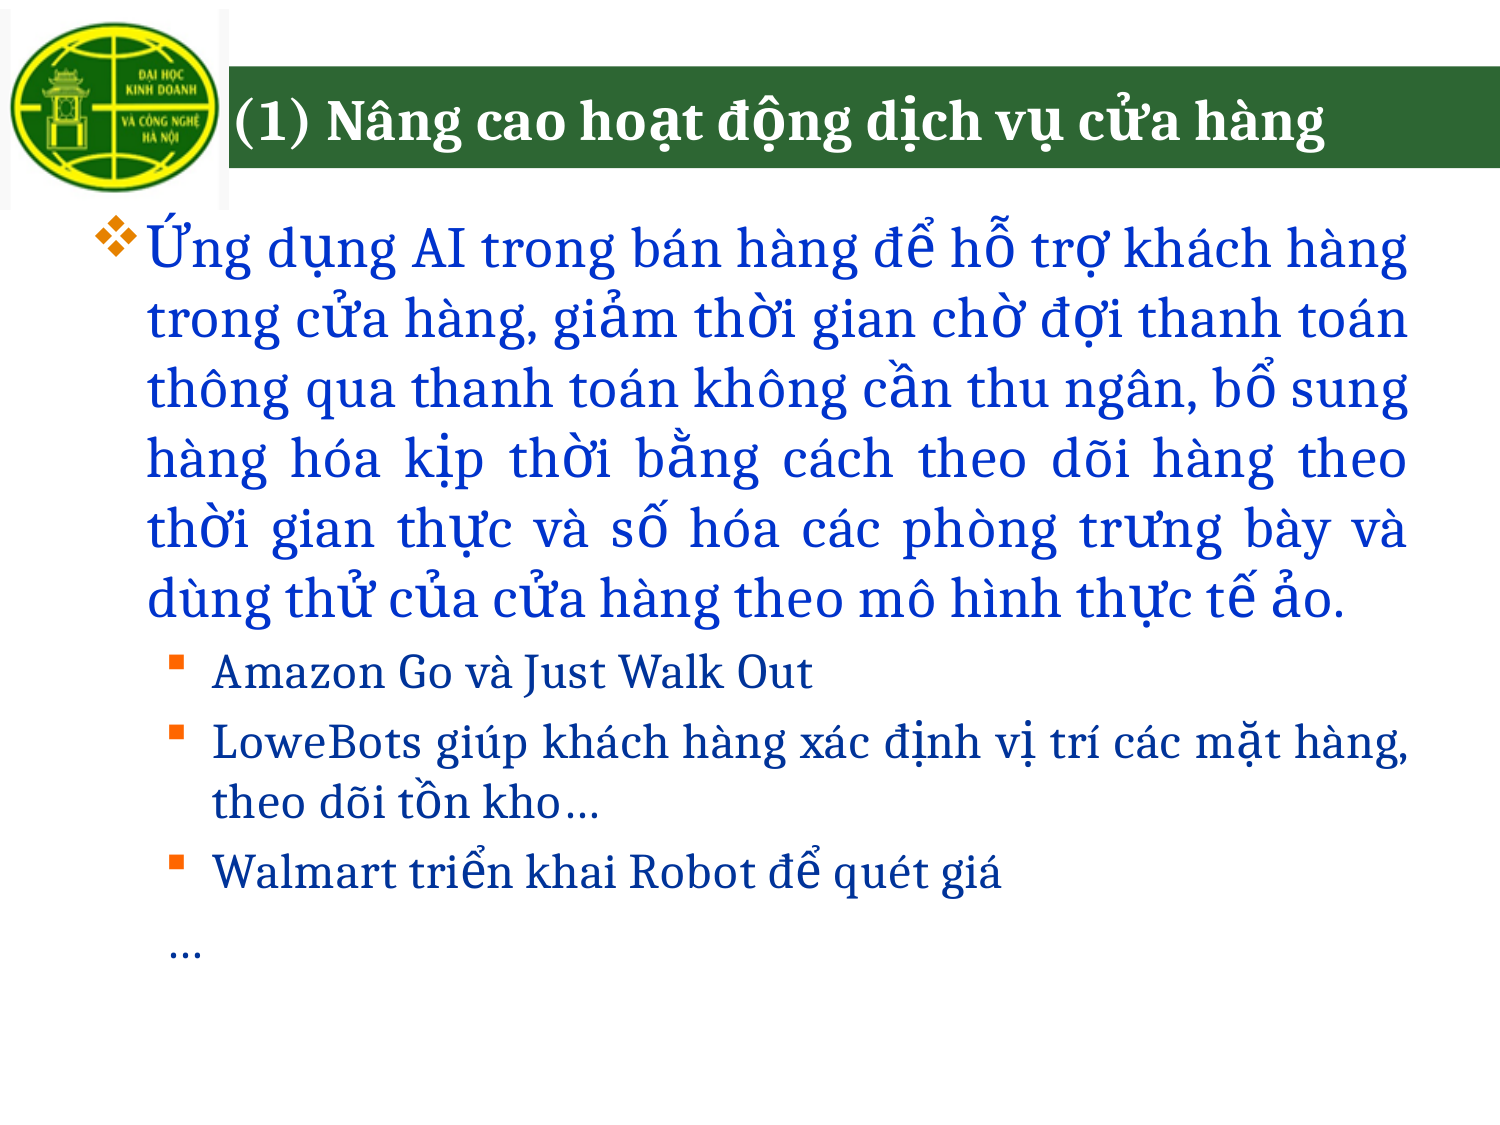

# (1) Nâng cao hoạt động dịch vụ cửa hàng
Ứng dụng AI trong bán hàng để hỗ trợ khách hàng trong cửa hàng, giảm thời gian chờ đợi thanh toán thông qua thanh toán không cần thu ngân, bổ sung hàng hóa kịp thời bằng cách theo dõi hàng theo thời gian thực và số hóa các phòng trưng bày và dùng thử của cửa hàng theo mô hình thực tế ảo.
Amazon Go và Just Walk Out
LoweBots giúp khách hàng xác định vị trí các mặt hàng, theo dõi tồn kho…
Walmart triển khai Robot để quét giá
…